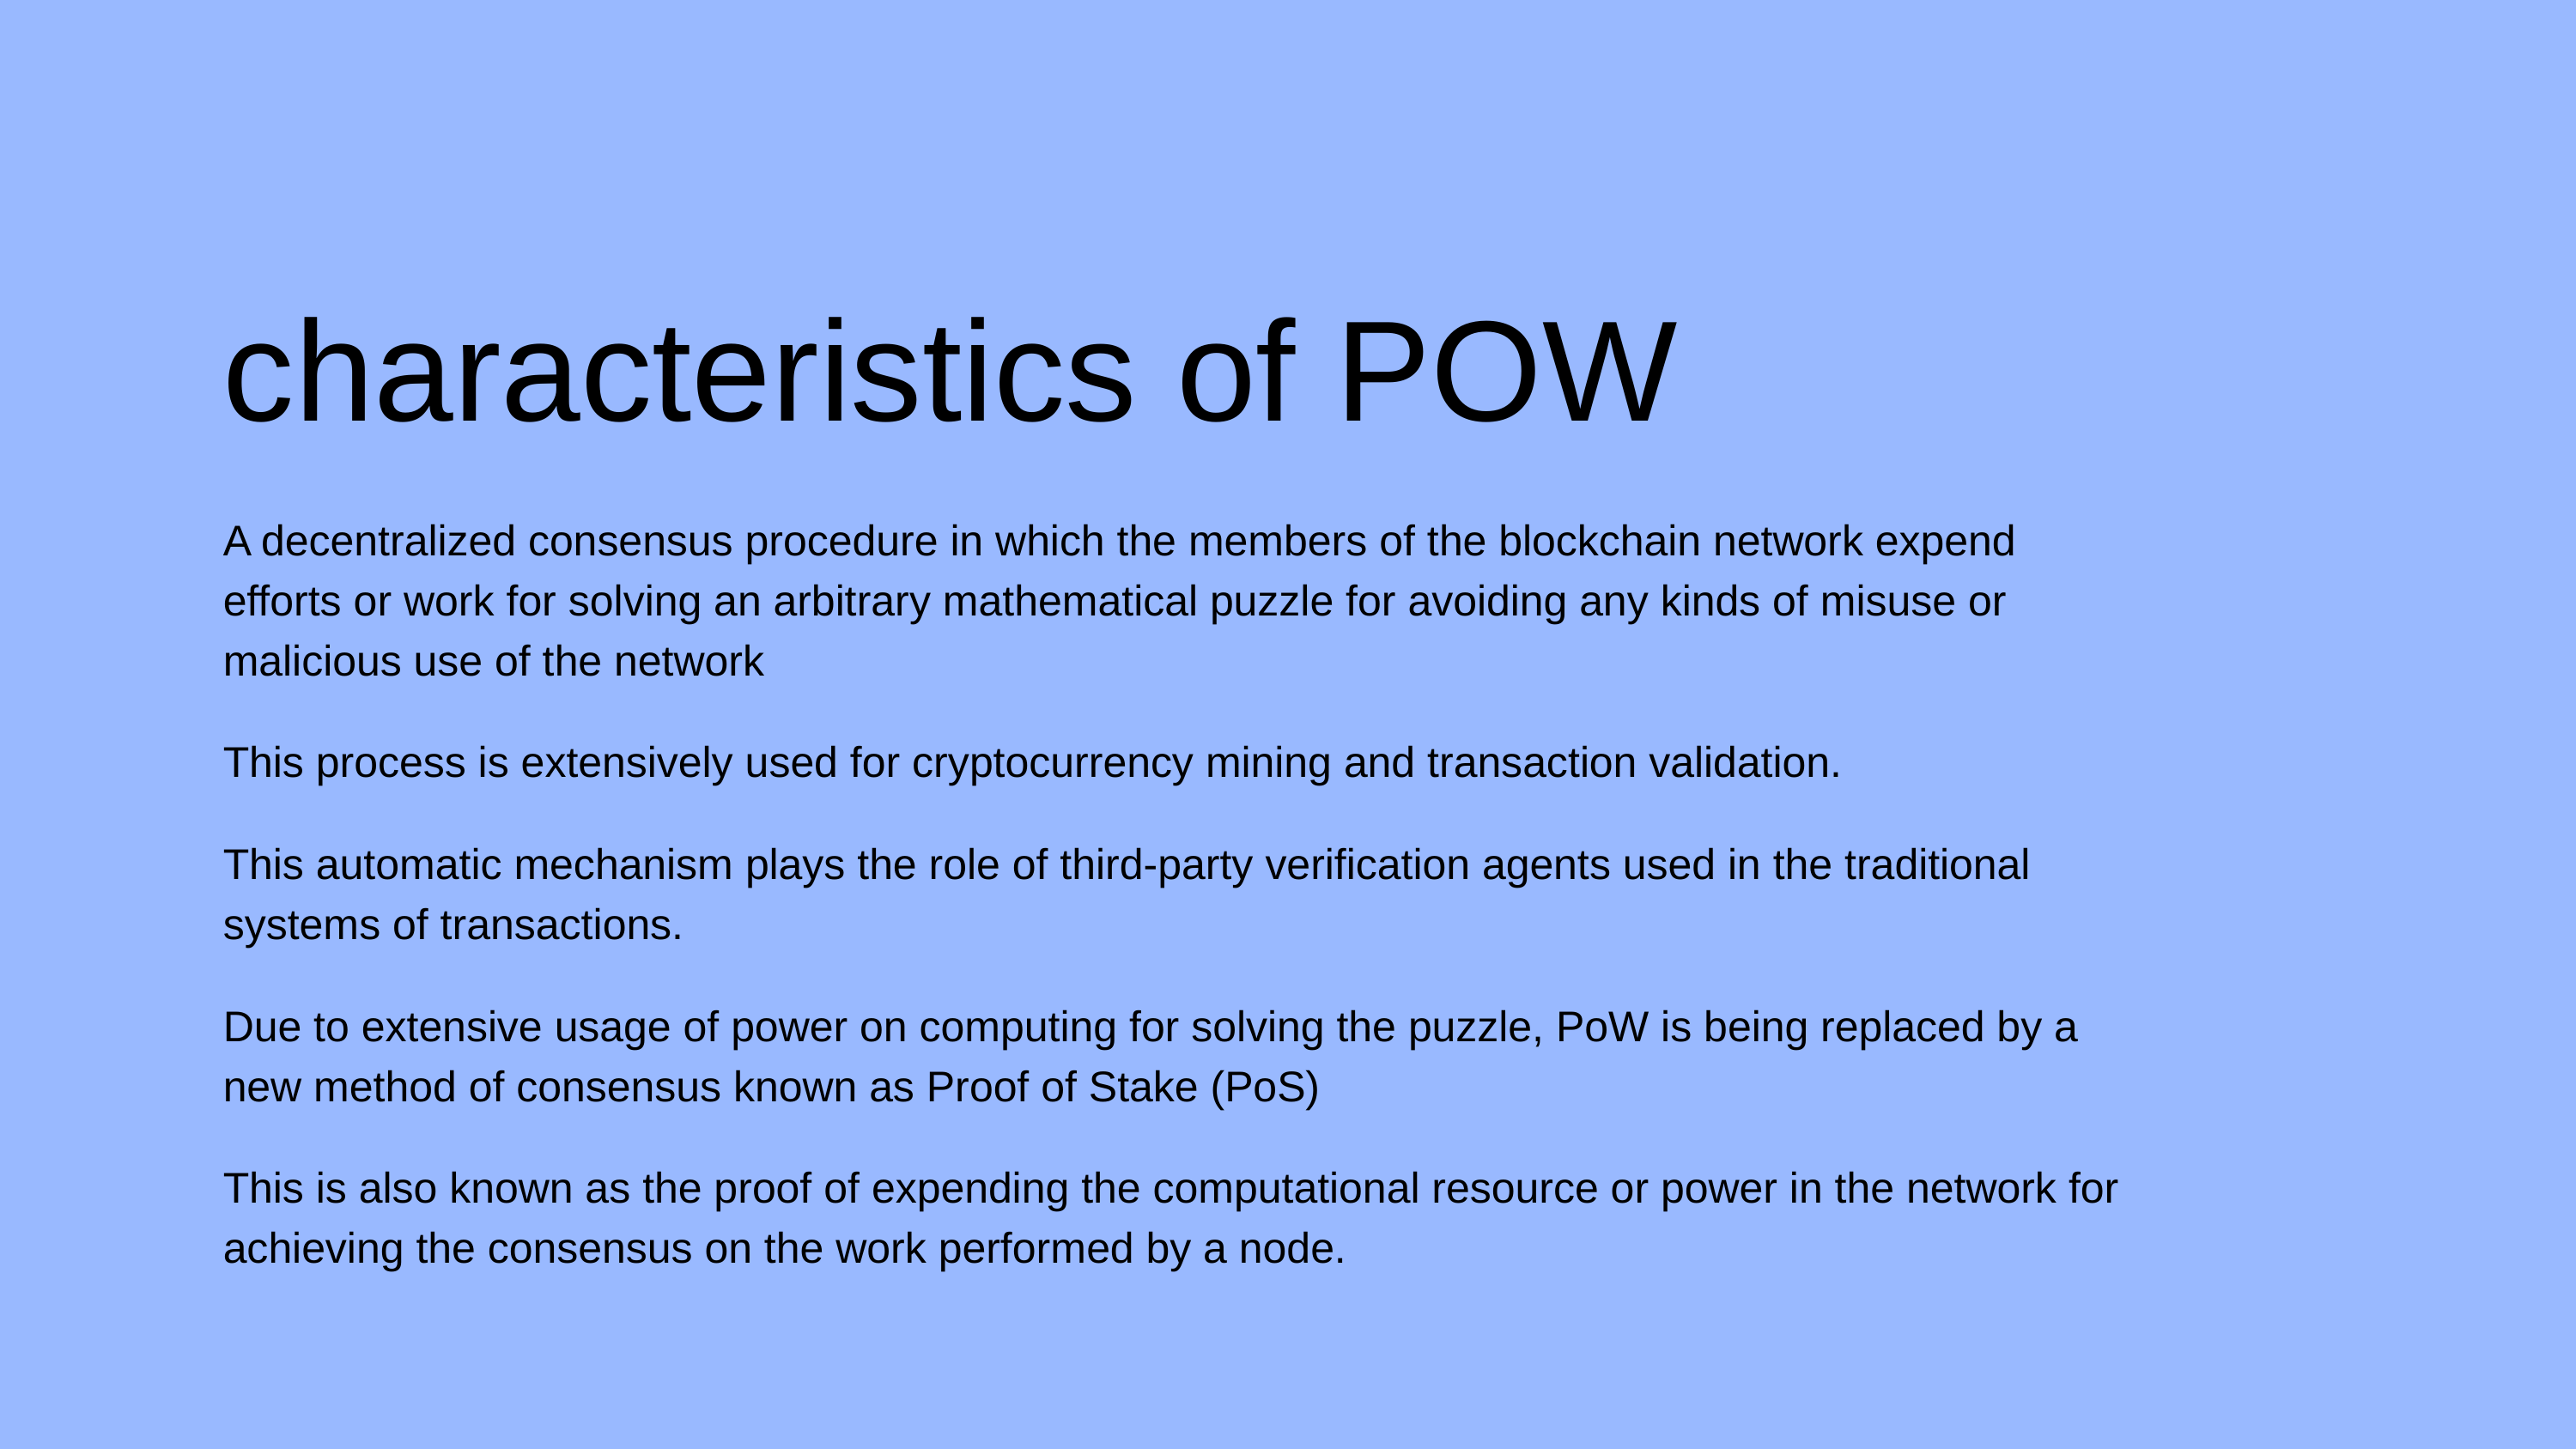

characteristics of POW
A decentralized consensus procedure in which the members of the blockchain network expend efforts or work for solving an arbitrary mathematical puzzle for avoiding any kinds of misuse or malicious use of the network
This process is extensively used for cryptocurrency mining and transaction validation.
This automatic mechanism plays the role of third-party verification agents used in the traditional systems of transactions.
Due to extensive usage of power on computing for solving the puzzle, PoW is being replaced by a new method of consensus known as Proof of Stake (PoS)
This is also known as the proof of expending the computational resource or power in the network for achieving the consensus on the work performed by a node.